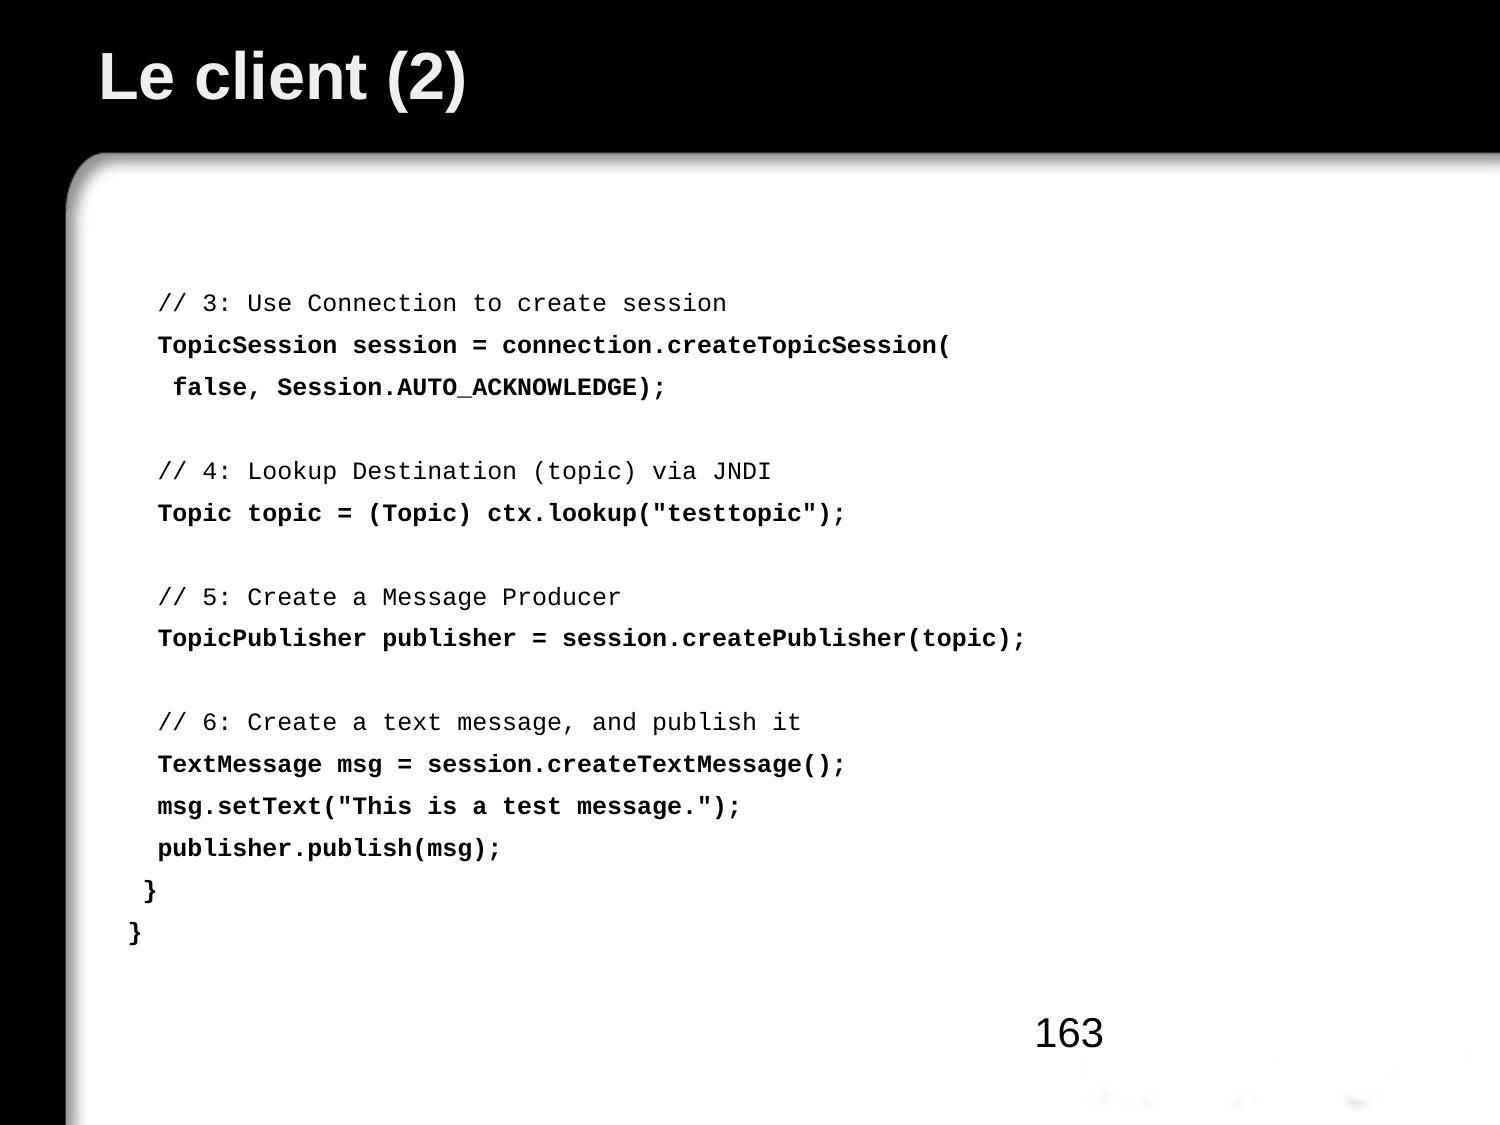

# Le client (2)

  // 3: Use Connection to create session
  TopicSession session = connection.createTopicSession(
   false, Session.AUTO_ACKNOWLEDGE);

  // 4: Lookup Destination (topic) via JNDI
  Topic topic = (Topic) ctx.lookup("testtopic");

  // 5: Create a Message Producer
  TopicPublisher publisher = session.createPublisher(topic);

  // 6: Create a text message, and publish it
  TextMessage msg = session.createTextMessage();
  msg.setText("This is a test message.");
  publisher.publish(msg);
 }
}